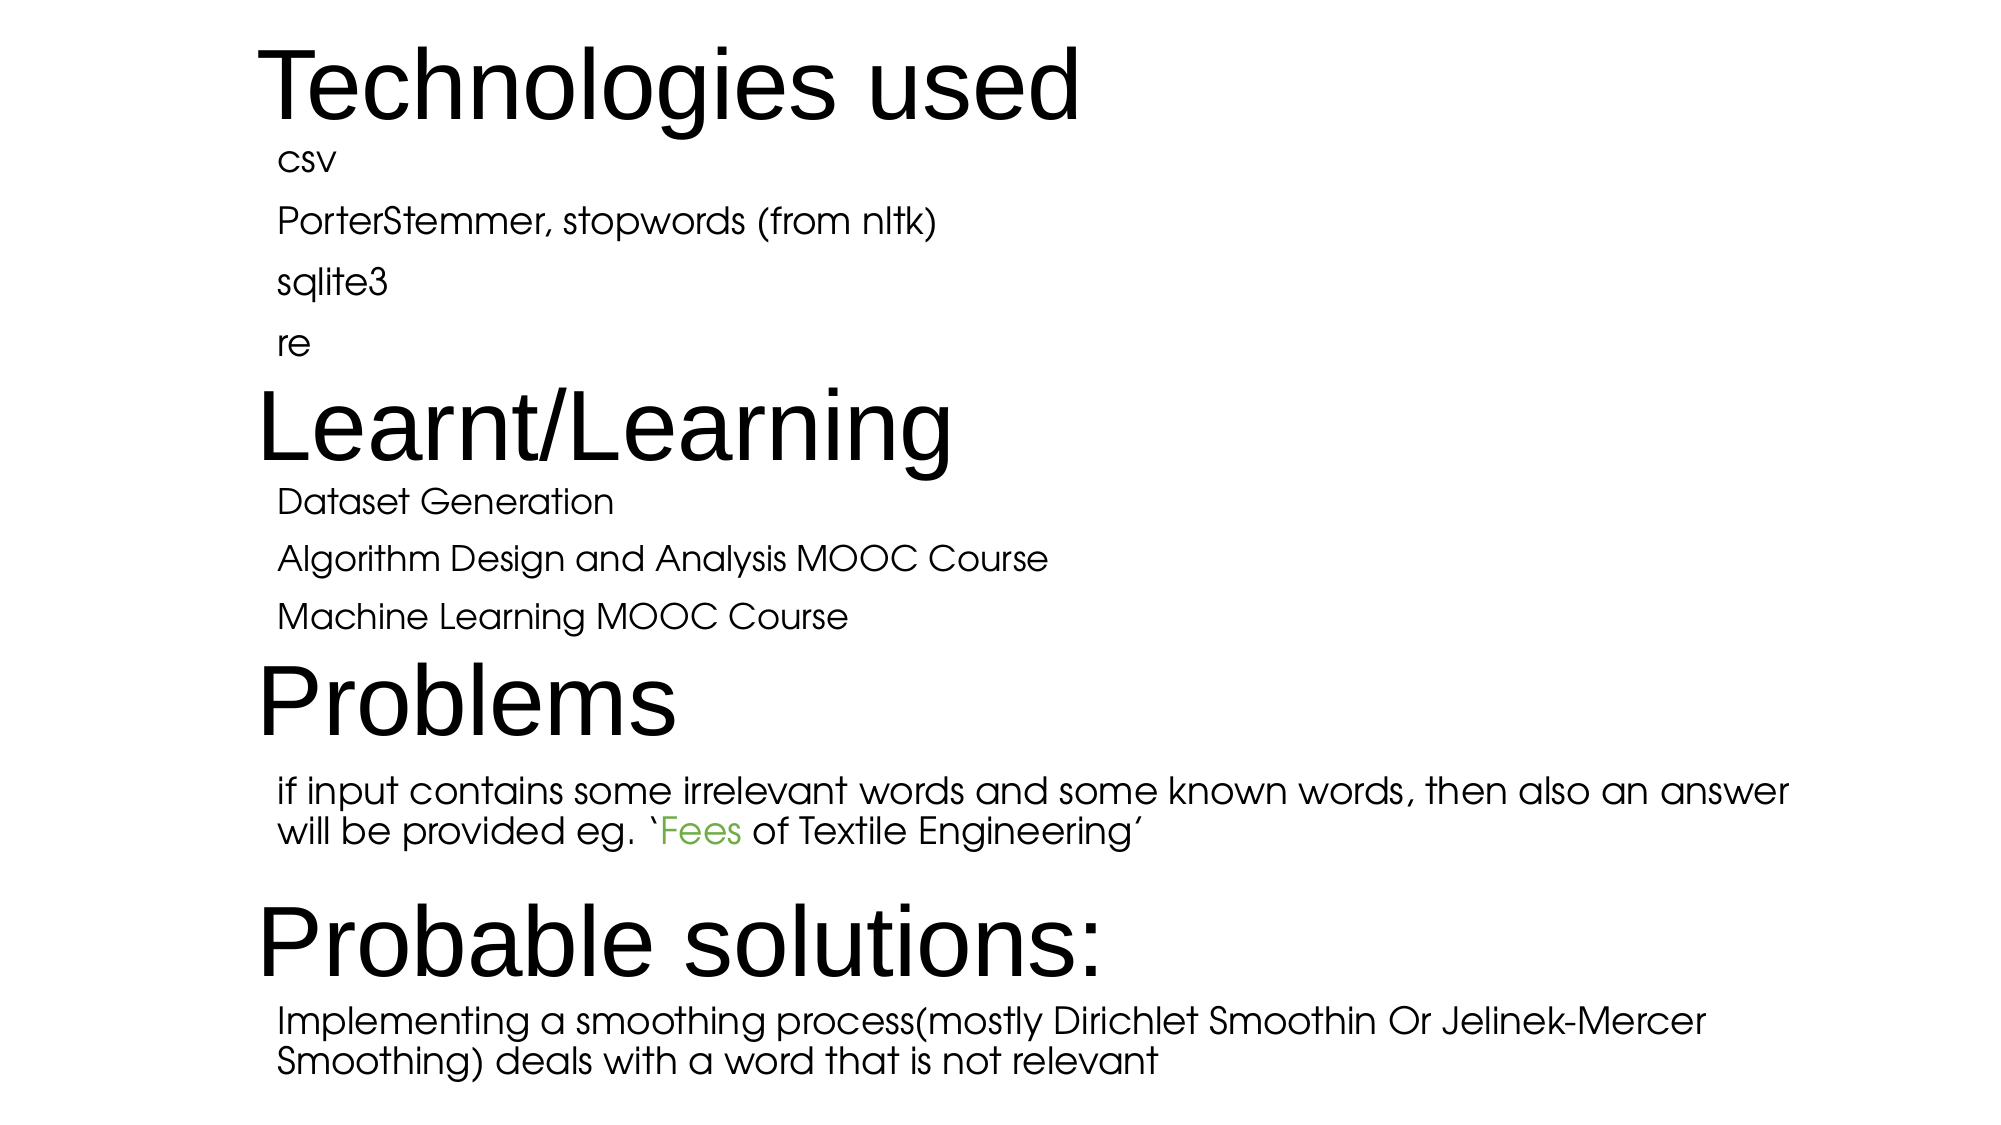

# Technologies used
csv
PorterStemmer, stopwords (from nltk)
sqlite3
re
Learnt/Learning
Dataset Generation
Algorithm Design and Analysis MOOC Course
Machine Learning MOOC Course
Problems
if input contains some irrelevant words and some known words, then also an answer will be provided eg. ‘Fees of Textile Engineering’
Probable solutions:
Implementing a smoothing process(mostly Dirichlet Smoothin Or Jelinek-Mercer Smoothing) deals with a word that is not relevant